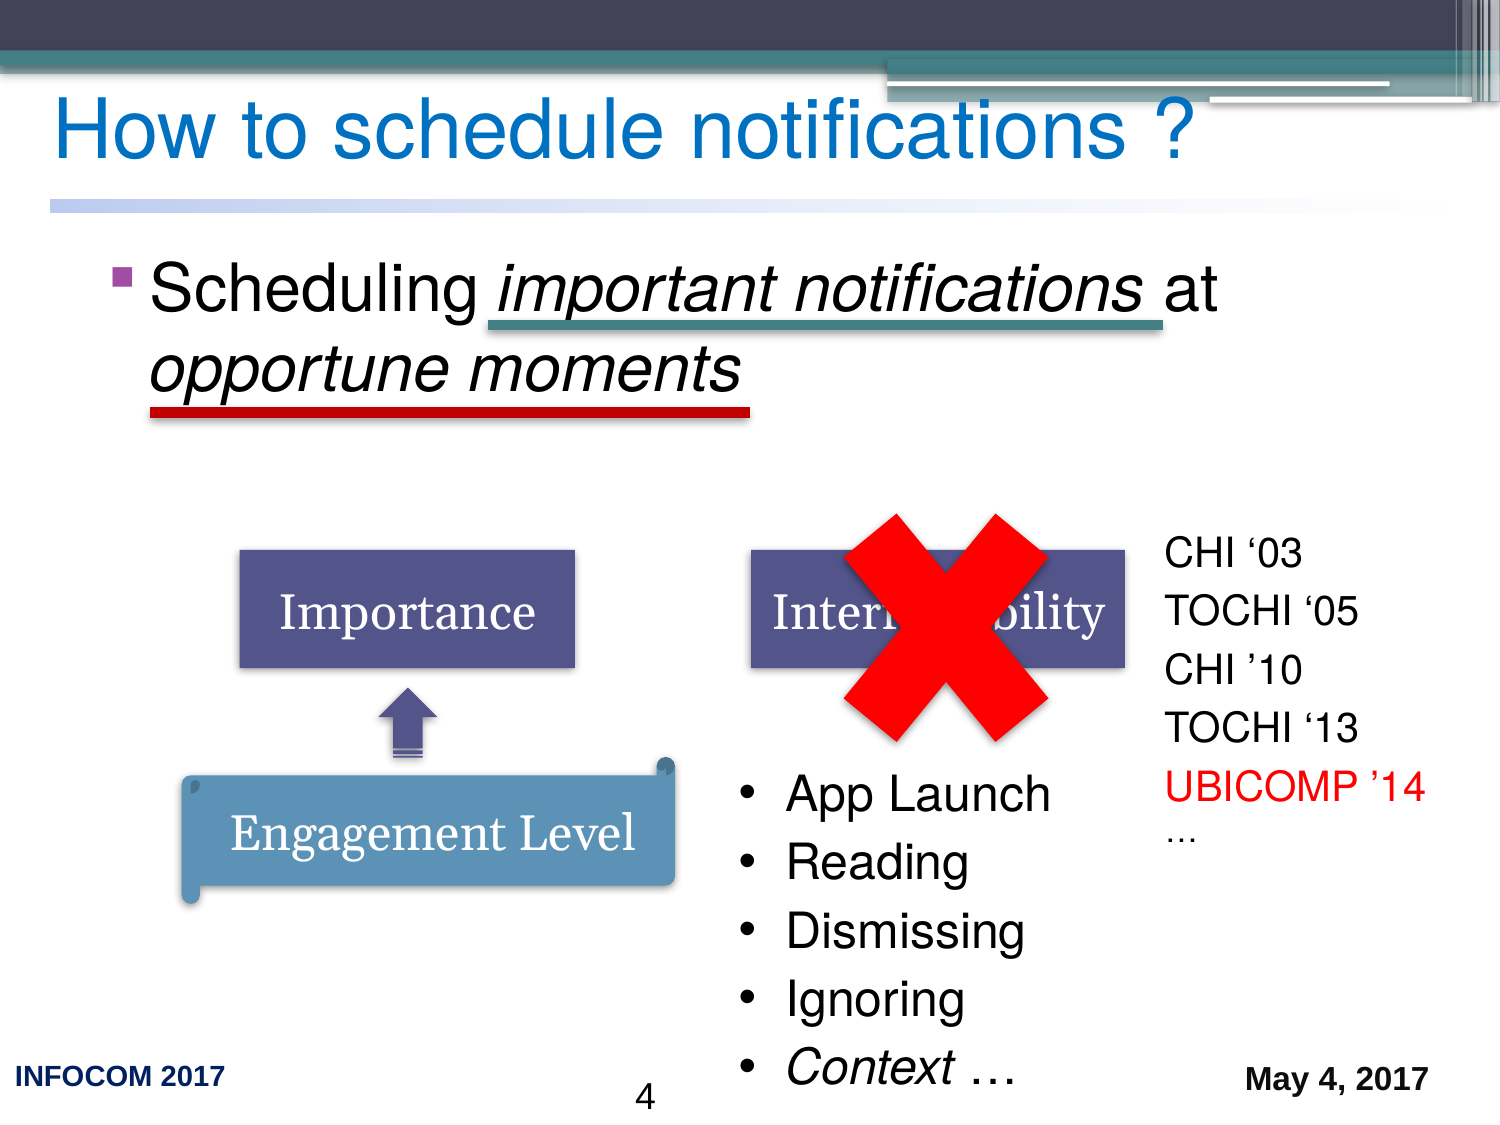

# How to schedule notifications ?
Scheduling important notifications at   opportune moments

CHI ‘03
TOCHI ‘05
CHI ’10
TOCHI ‘13
UBICOMP ’14 …

Importance
Interruptibility

App Launch
Reading
Dismissing
Ignoring
Context …
Engagement Level